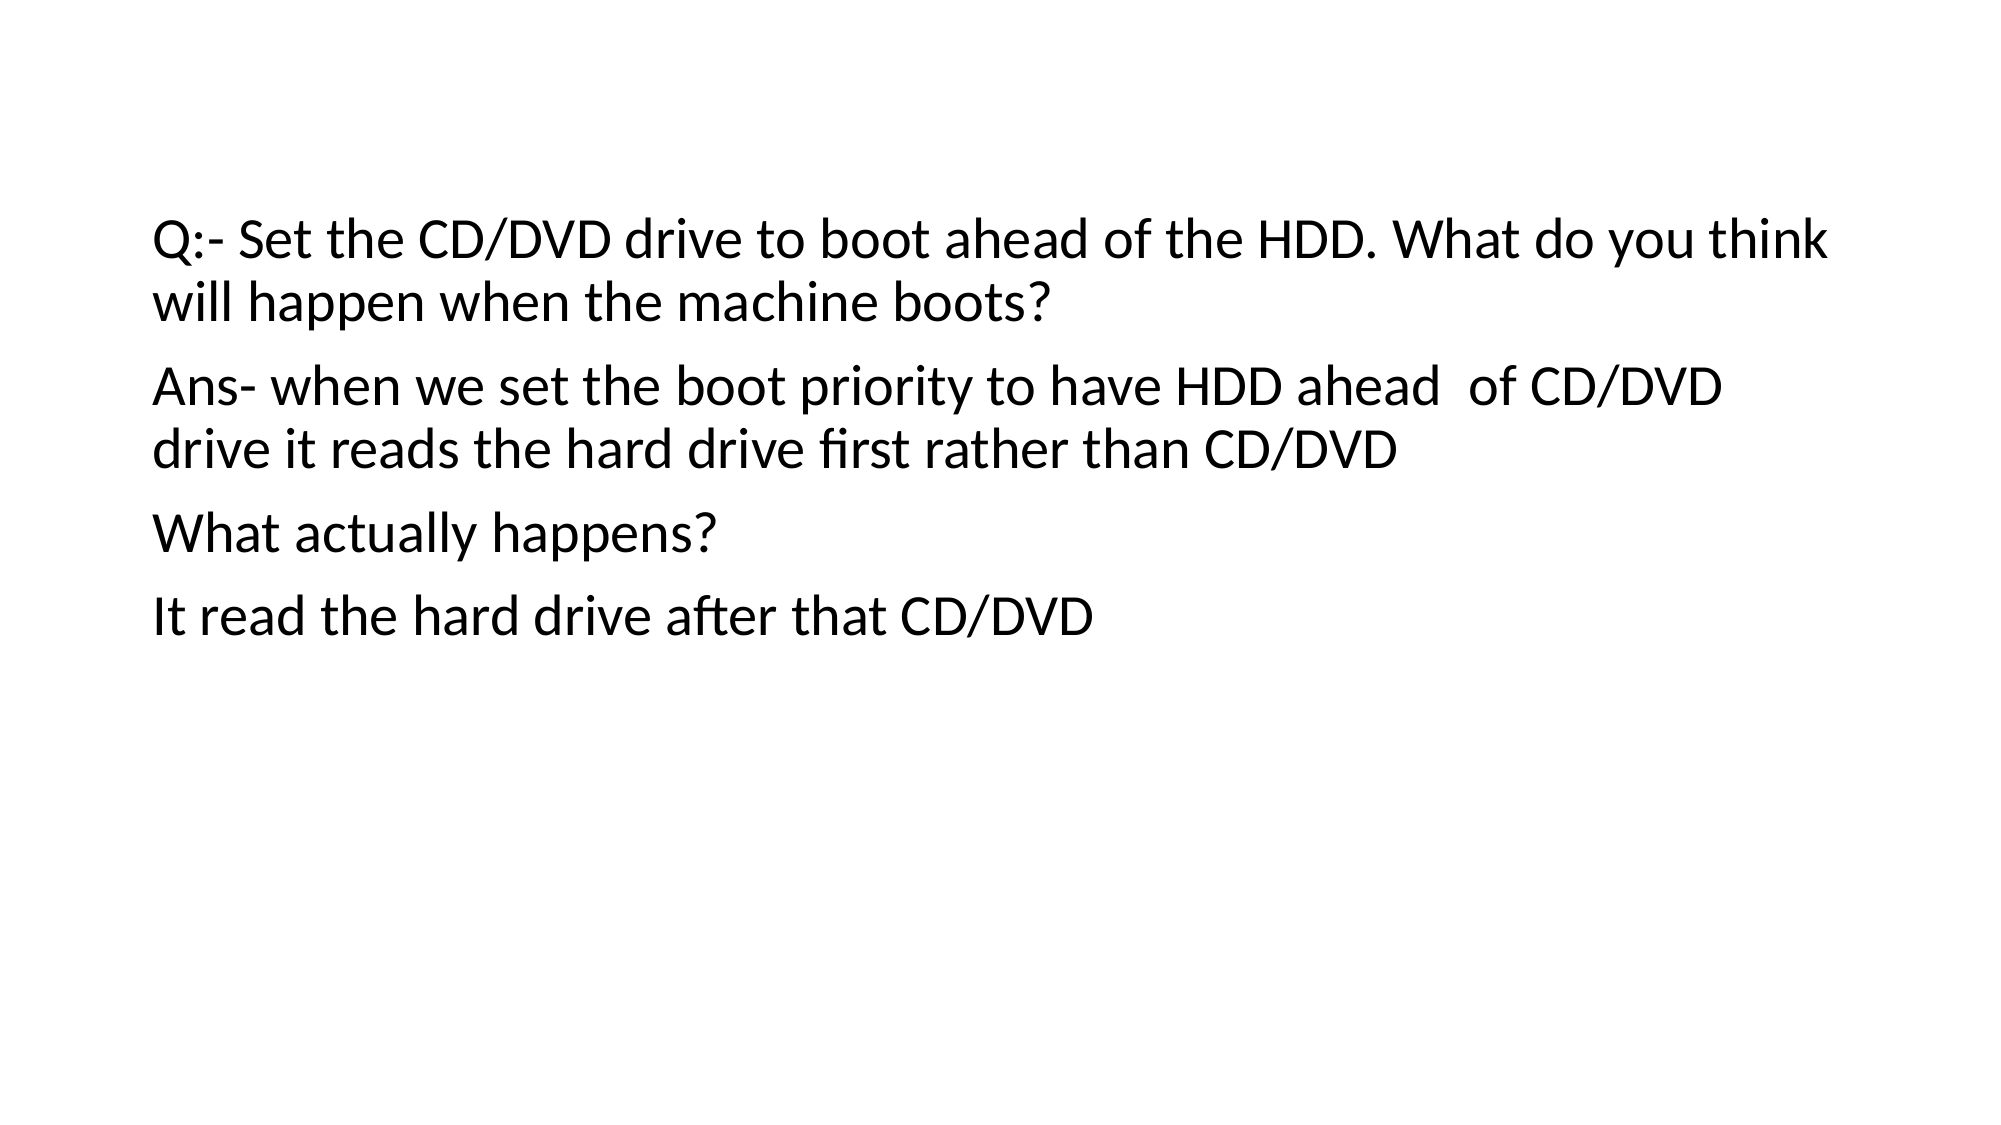

#
Q:- Set the CD/DVD drive to boot ahead of the HDD. What do you think will happen when the machine boots?
Ans- when we set the boot priority to have HDD ahead  of CD/DVD drive it reads the hard drive first rather than CD/DVD
What actually happens?
It read the hard drive after that CD/DVD